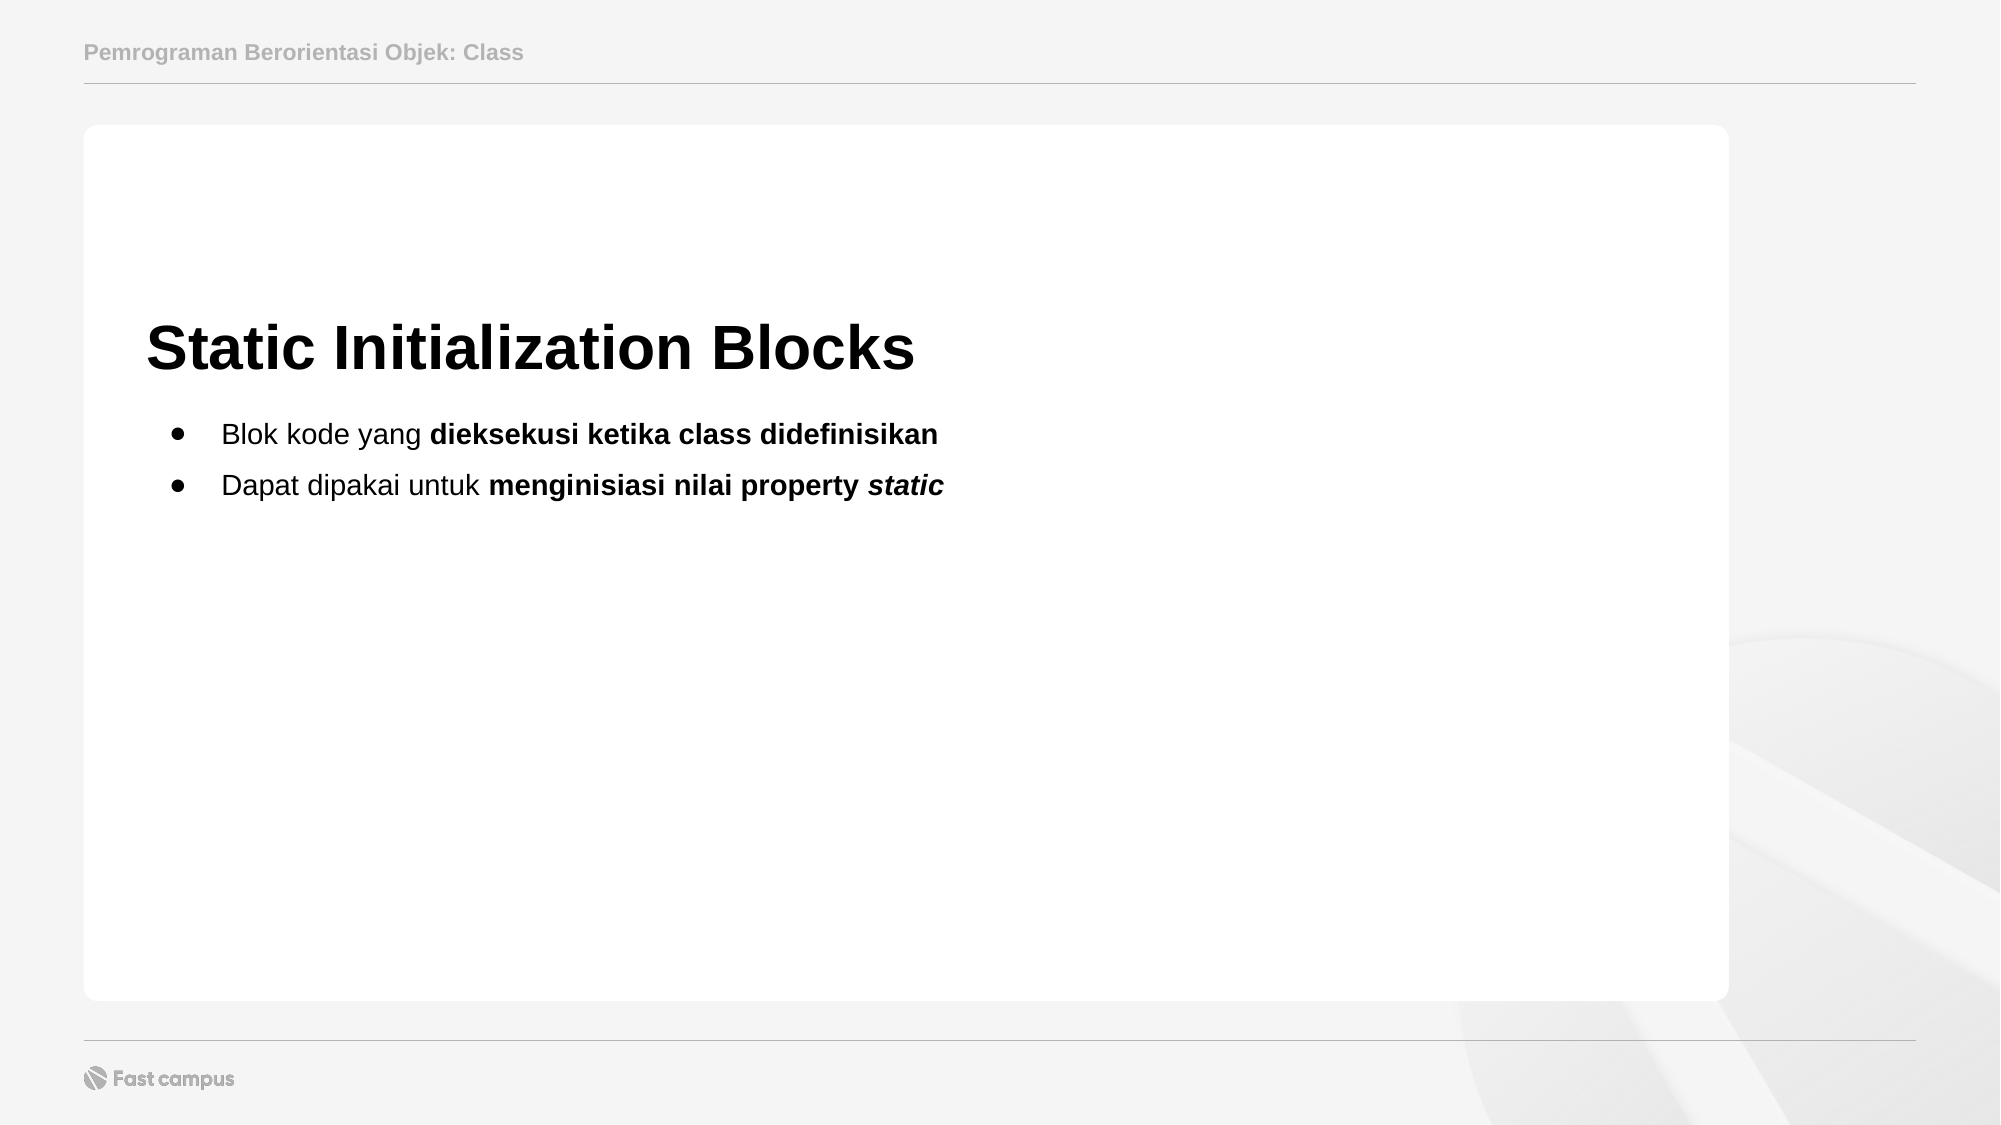

Pemrograman Berorientasi Objek: Class

Static Initialization Blocks
Blok kode yang dieksekusi ketika class didefinisikan
Dapat dipakai untuk menginisiasi nilai property static